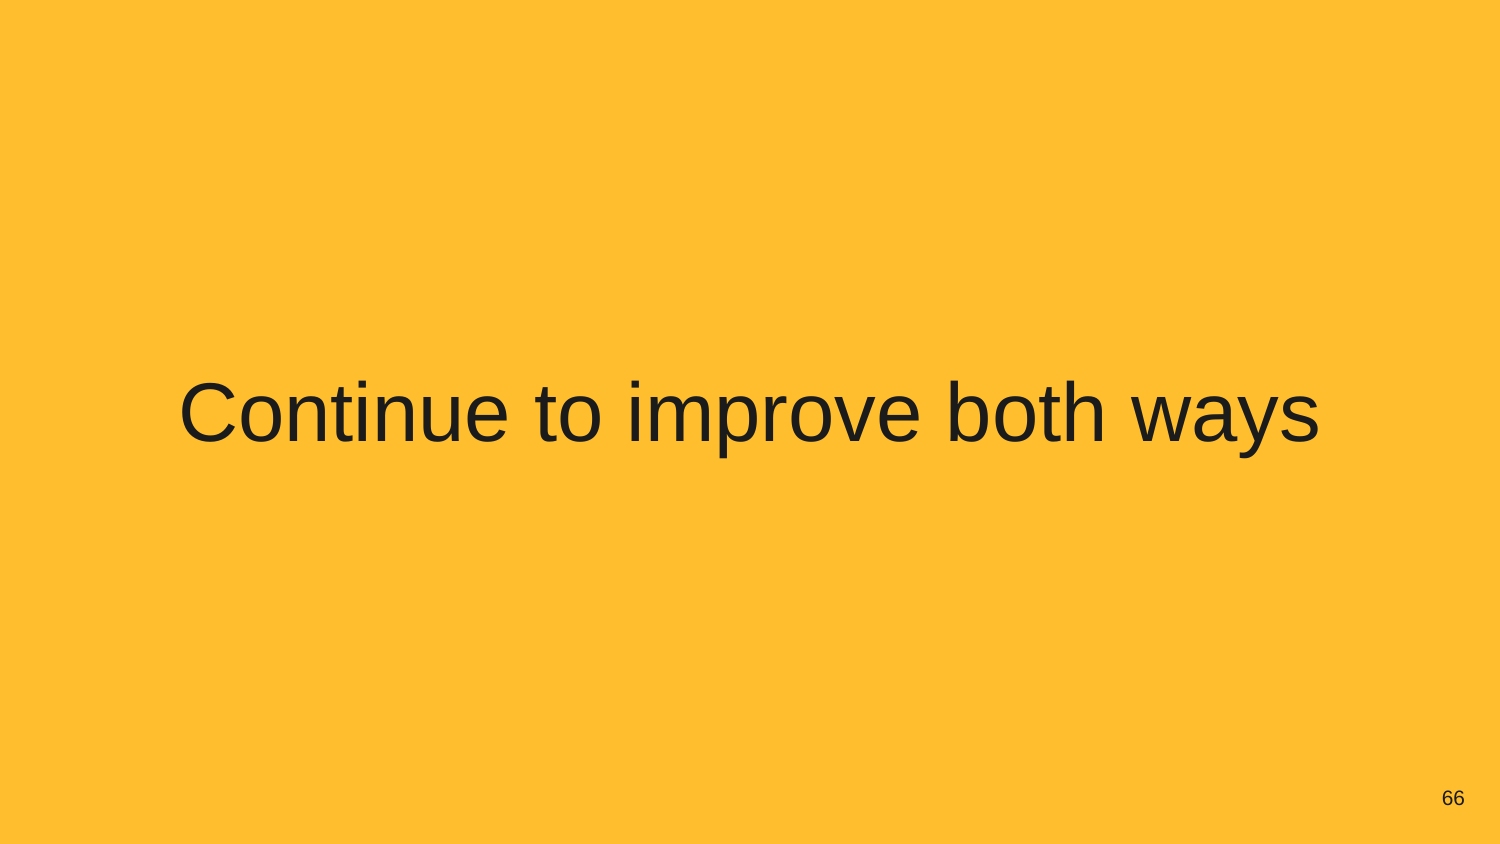

# Continue to improve both ways
66